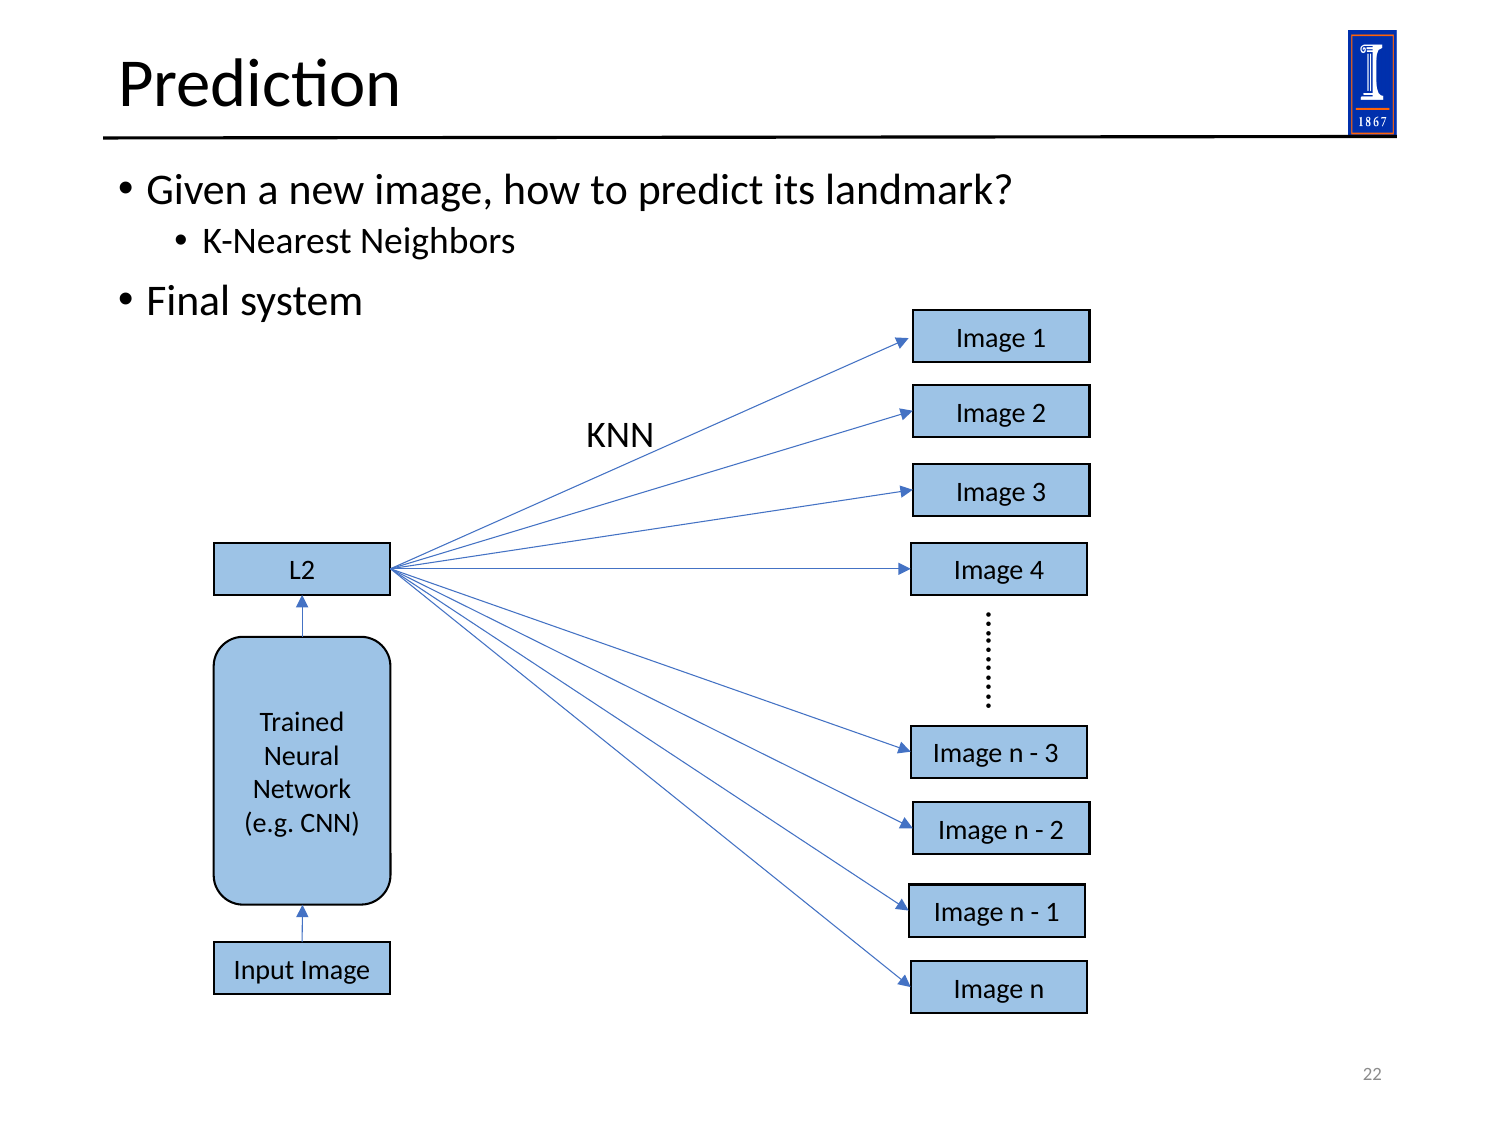

# Prediction
Given a new image, how to predict its landmark?
K-Nearest Neighbors
Final system
Image 1
Image 2
KNN
Image 3
L2
Image 4
…….....
Trained Neural Network
(e.g. CNN)
Image n - 3
Image n - 2
Image n - 1
Input Image
Image n
22